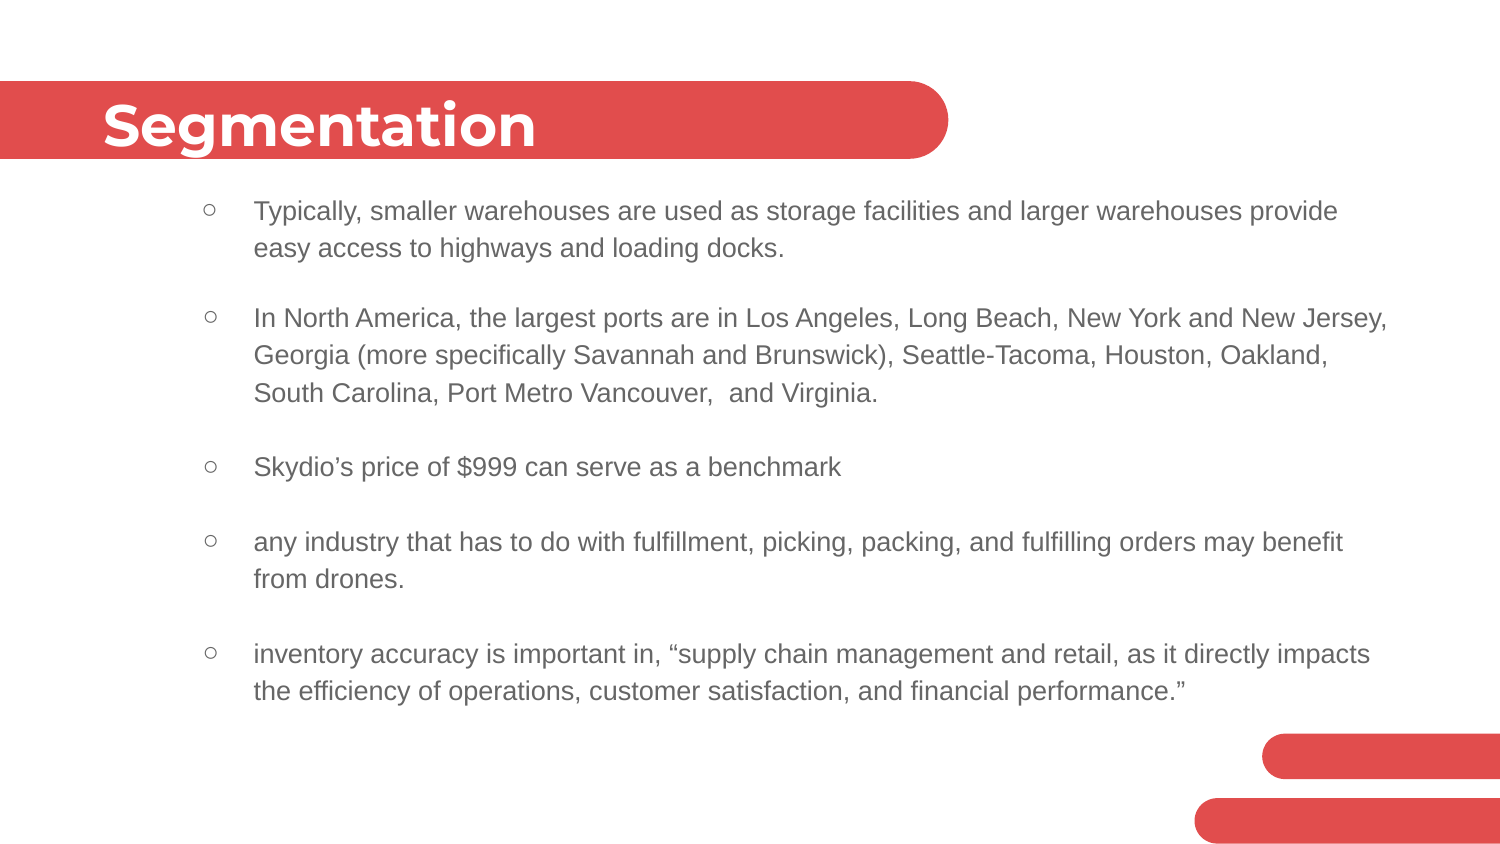

# Segmentation
Typically, smaller warehouses are used as storage facilities and larger warehouses provide easy access to highways and loading docks.
In North America, the largest ports are in Los Angeles, Long Beach, New York and New Jersey, Georgia (more specifically Savannah and Brunswick), Seattle-Tacoma, Houston, Oakland, South Carolina, Port Metro Vancouver,  and Virginia.
Skydio’s price of $999 can serve as a benchmark
any industry that has to do with fulfillment, picking, packing, and fulfilling orders may benefit from drones.
inventory accuracy is important in, “supply chain management and retail, as it directly impacts the efficiency of operations, customer satisfaction, and financial performance.”